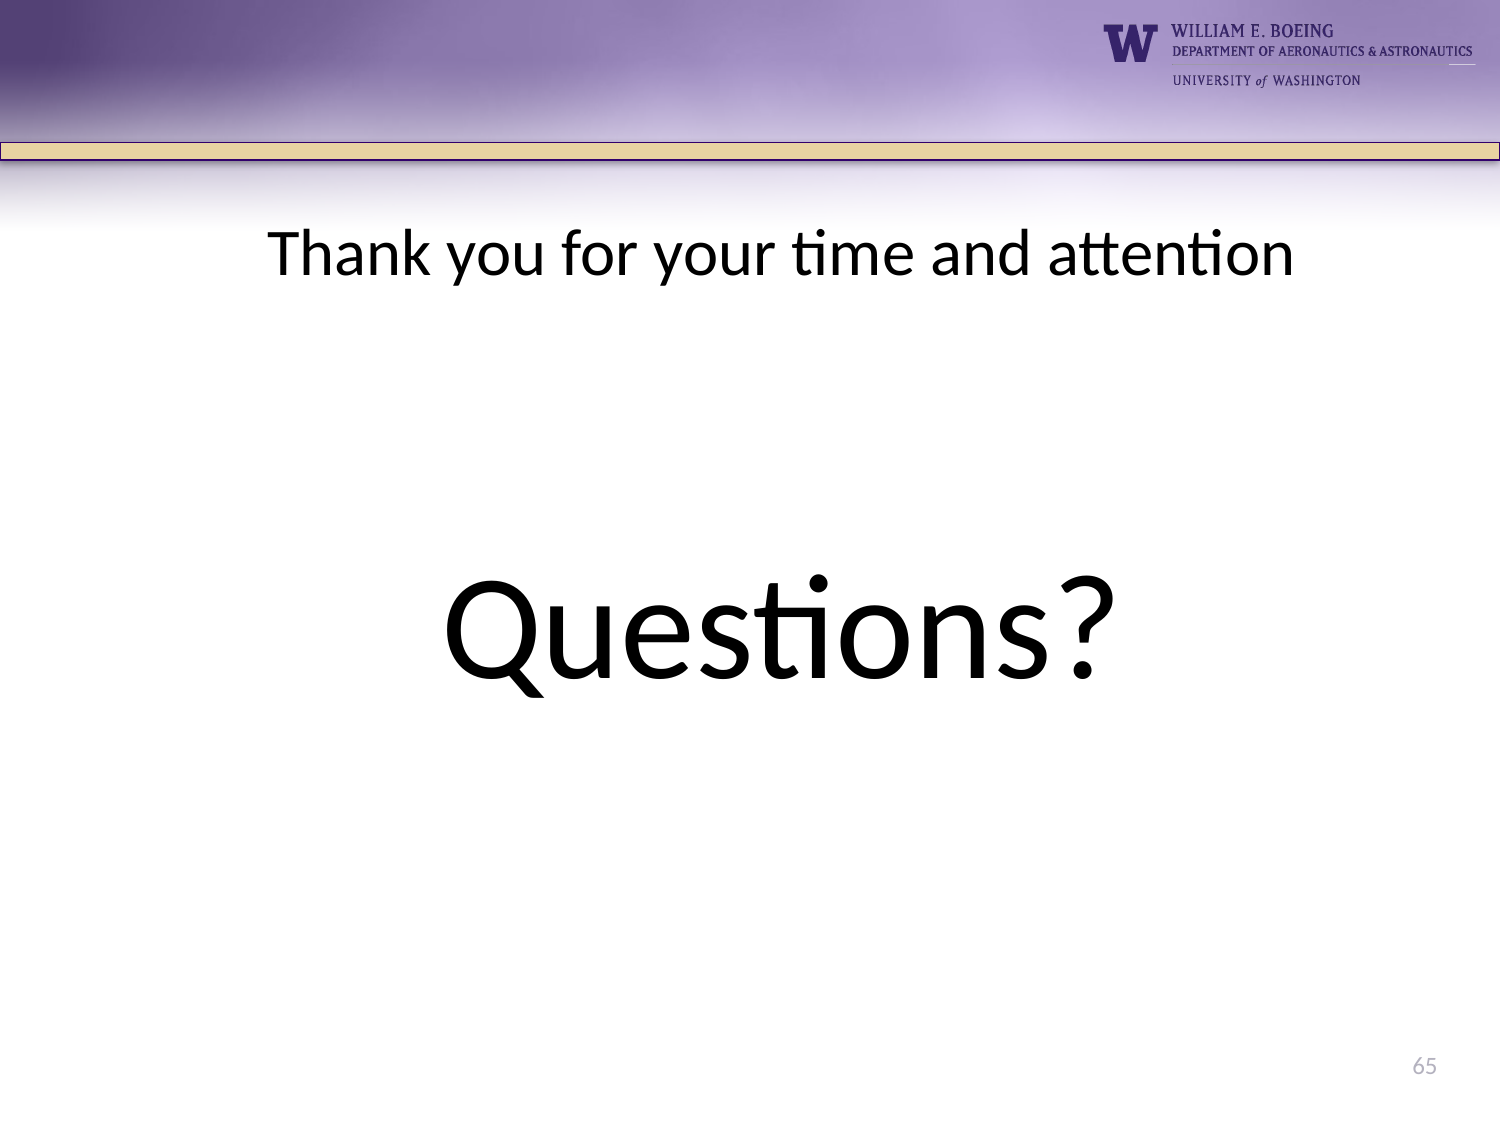

Thank you for your time and attention

Questions?
65